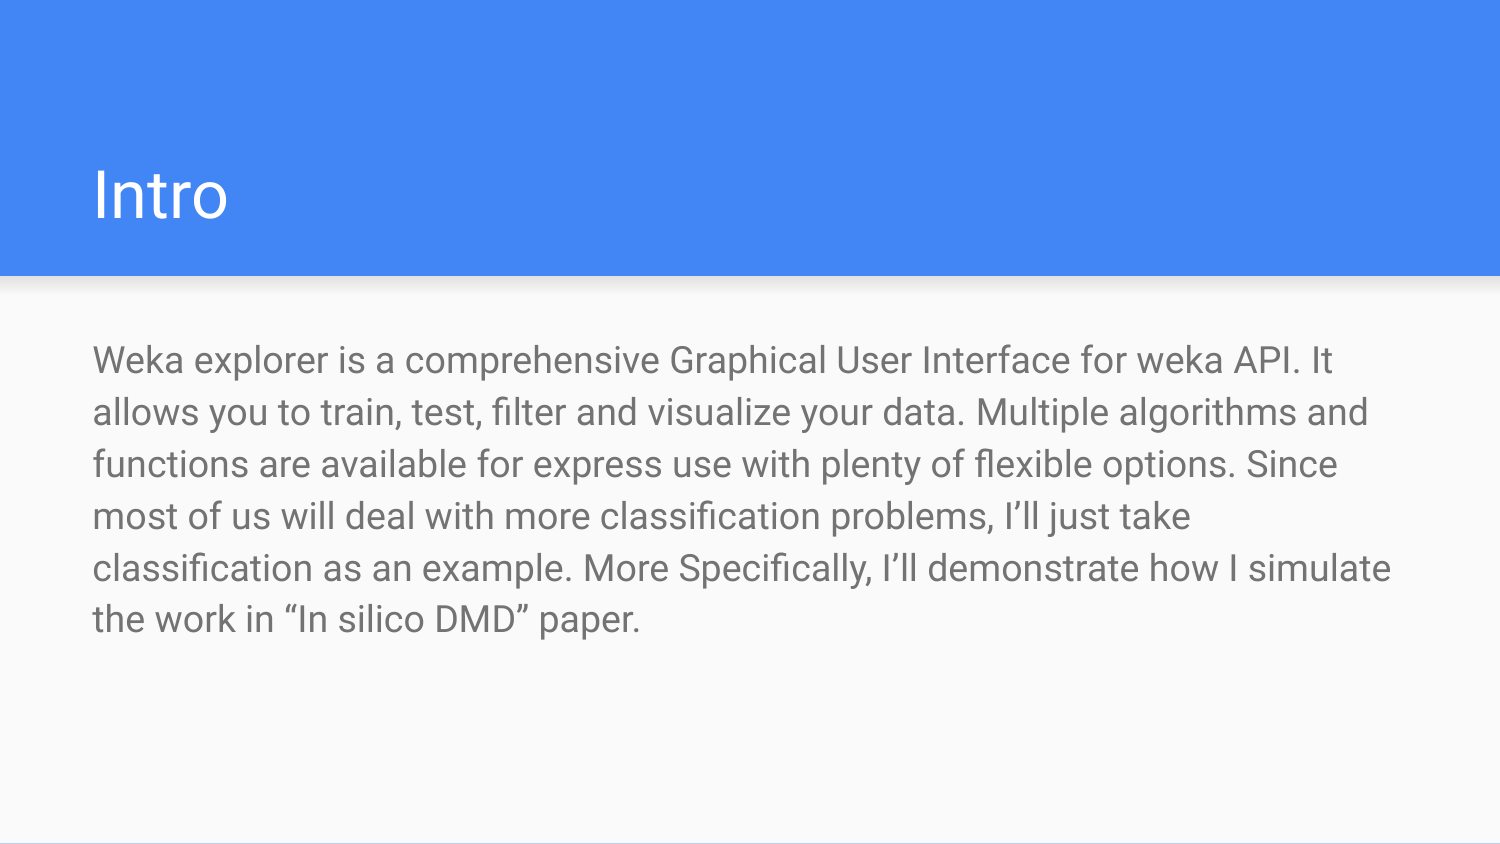

# Intro
Weka explorer is a comprehensive Graphical User Interface for weka API. It allows you to train, test, filter and visualize your data. Multiple algorithms and functions are available for express use with plenty of flexible options. Since most of us will deal with more classification problems, I’ll just take classification as an example. More Specifically, I’ll demonstrate how I simulate the work in “In silico DMD” paper.